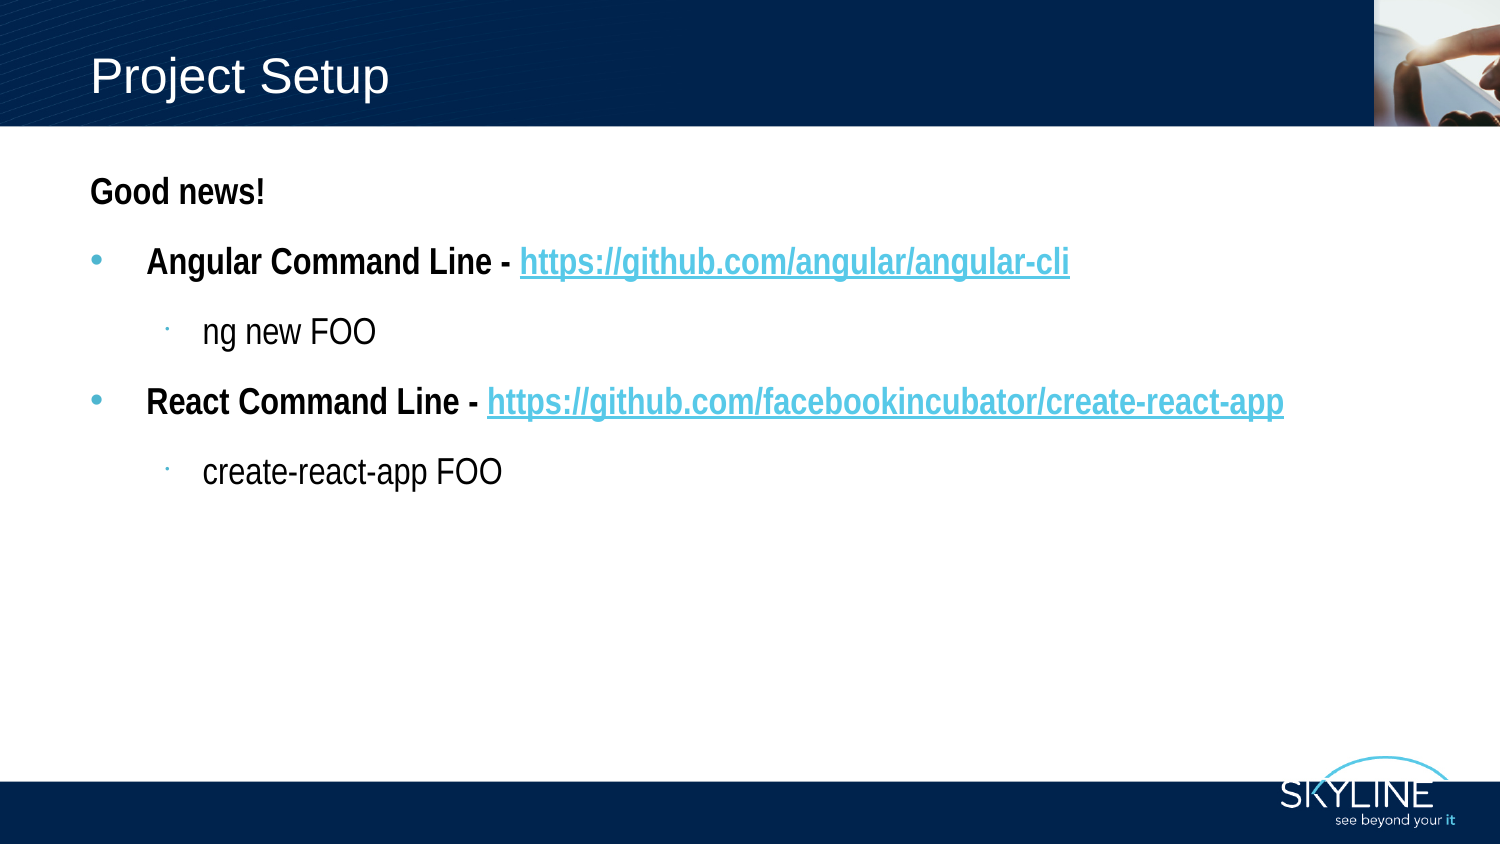

# Project Setup
Good news!
Angular Command Line - https://github.com/angular/angular-cli
ng new FOO
React Command Line - https://github.com/facebookincubator/create-react-app
create-react-app FOO